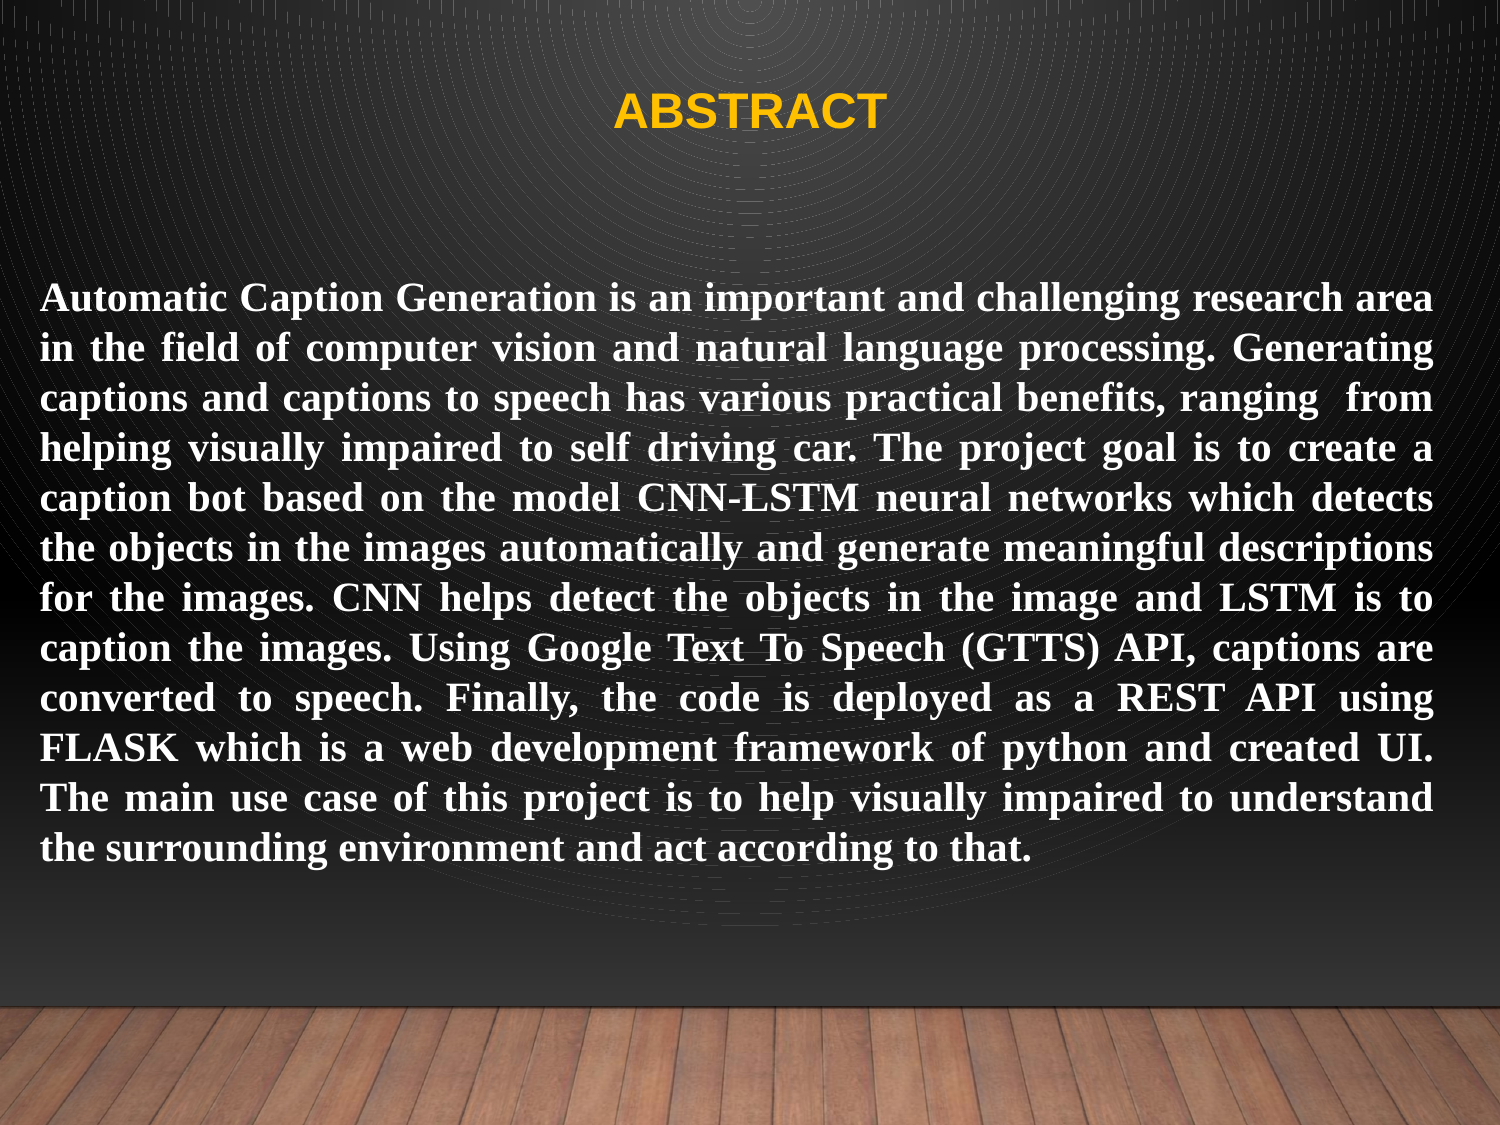

ABSTRACT
Automatic Caption Generation is an important and challenging research area in the field of computer vision and natural language processing. Generating captions and captions to speech has various practical benefits, ranging  from helping visually impaired to self driving car. The project goal is to create a caption bot based on the model CNN-LSTM neural networks which detects the objects in the images automatically and generate meaningful descriptions for the images. CNN helps detect the objects in the image and LSTM is to caption the images. Using Google Text To Speech (GTTS) API, captions are converted to speech. Finally, the code is deployed as a REST API using FLASK which is a web development framework of python and created UI. The main use case of this project is to help visually impaired to understand the surrounding environment and act according to that.